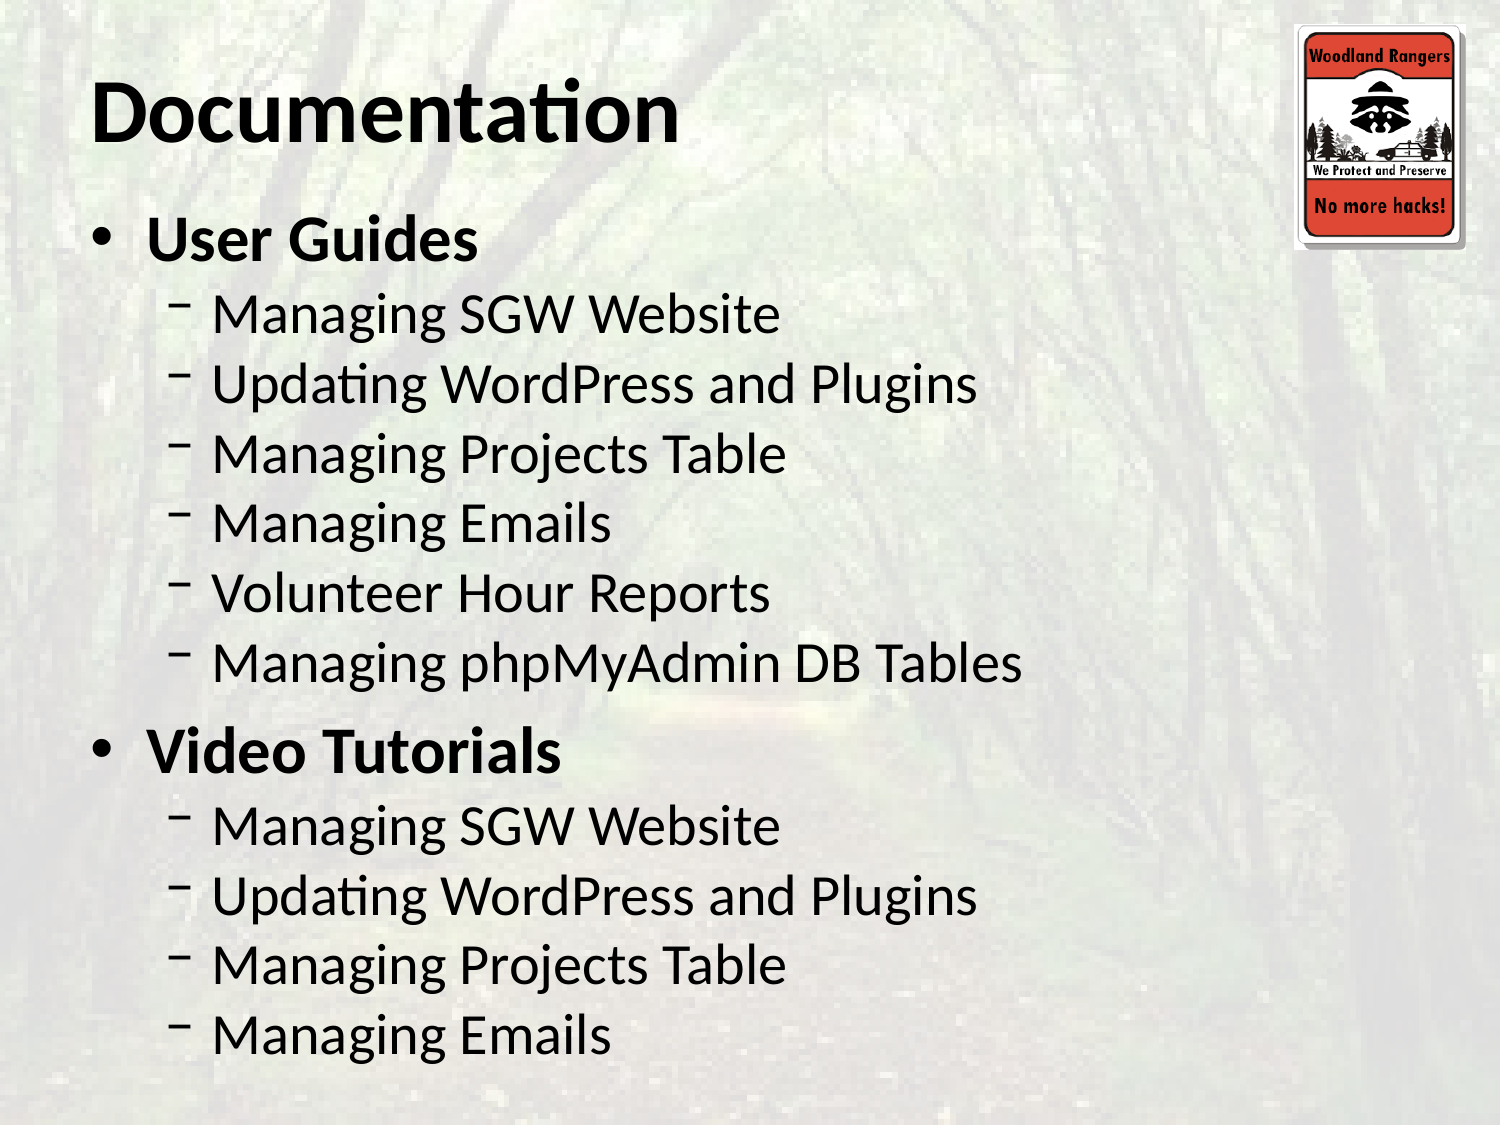

# Documentation
User Guides
Managing SGW Website
Updating WordPress and Plugins
Managing Projects Table
Managing Emails
Volunteer Hour Reports
Managing phpMyAdmin DB Tables
Video Tutorials
Managing SGW Website
Updating WordPress and Plugins
Managing Projects Table
Managing Emails